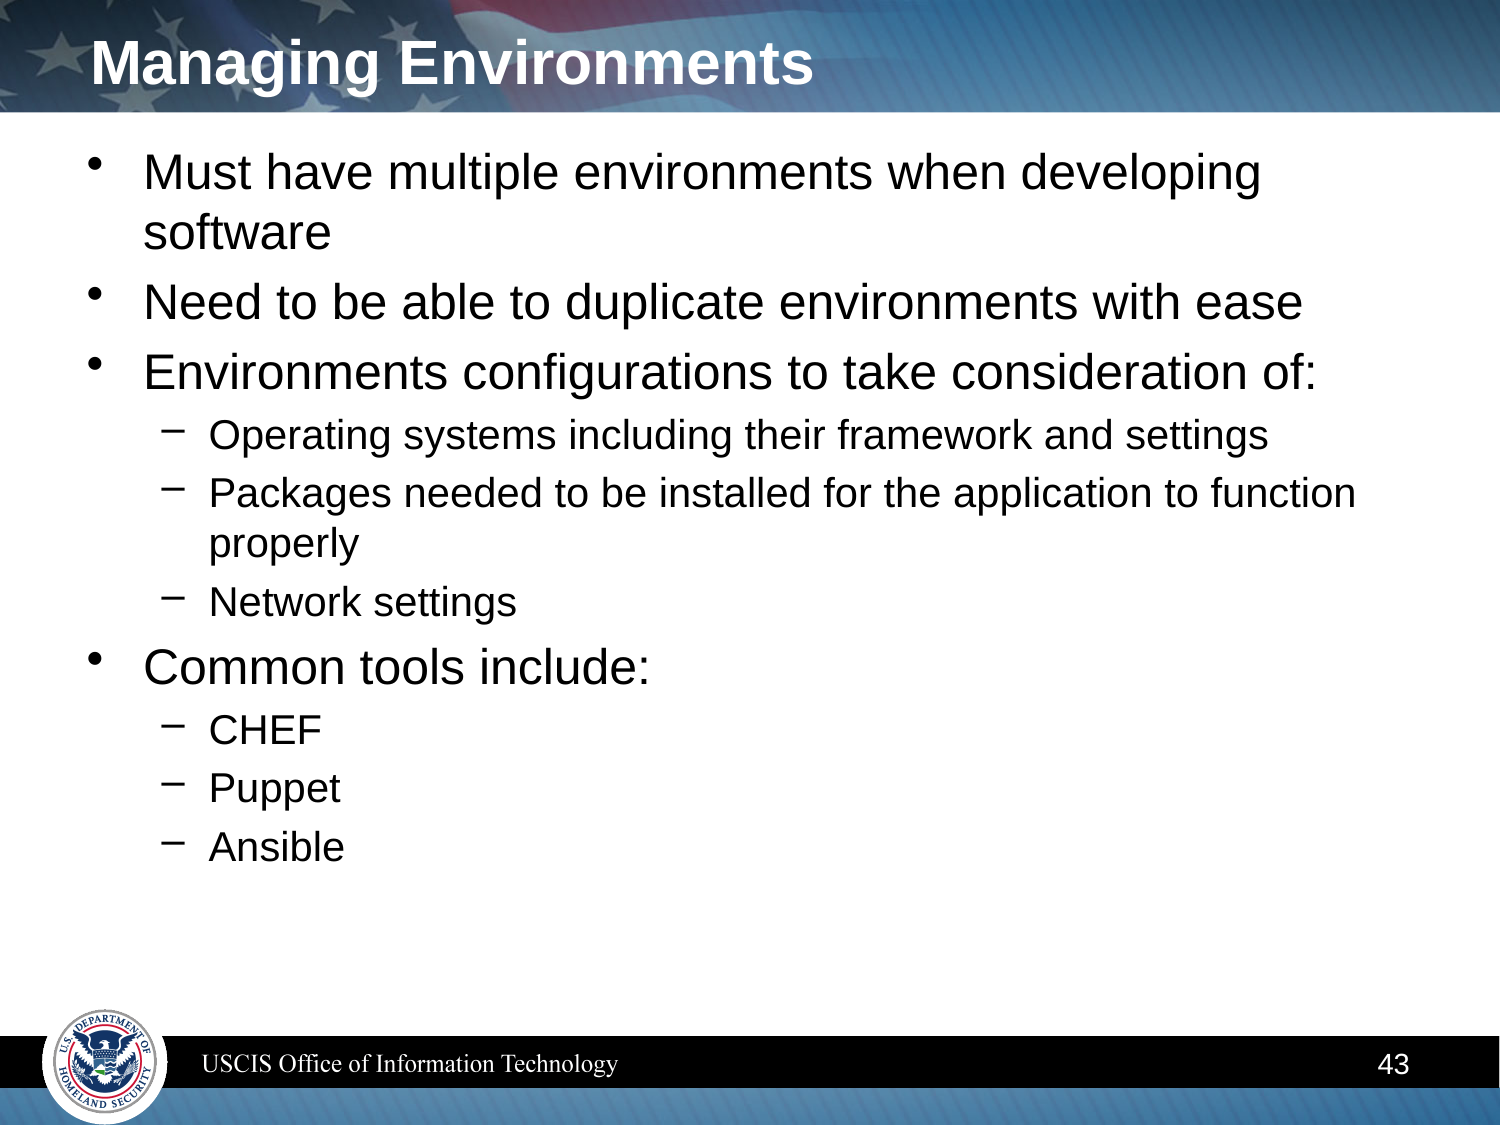

# Managing Environments
Must have multiple environments when developing software
Need to be able to duplicate environments with ease
Environments configurations to take consideration of:
Operating systems including their framework and settings
Packages needed to be installed for the application to function properly
Network settings
Common tools include:
CHEF
Puppet
Ansible
43